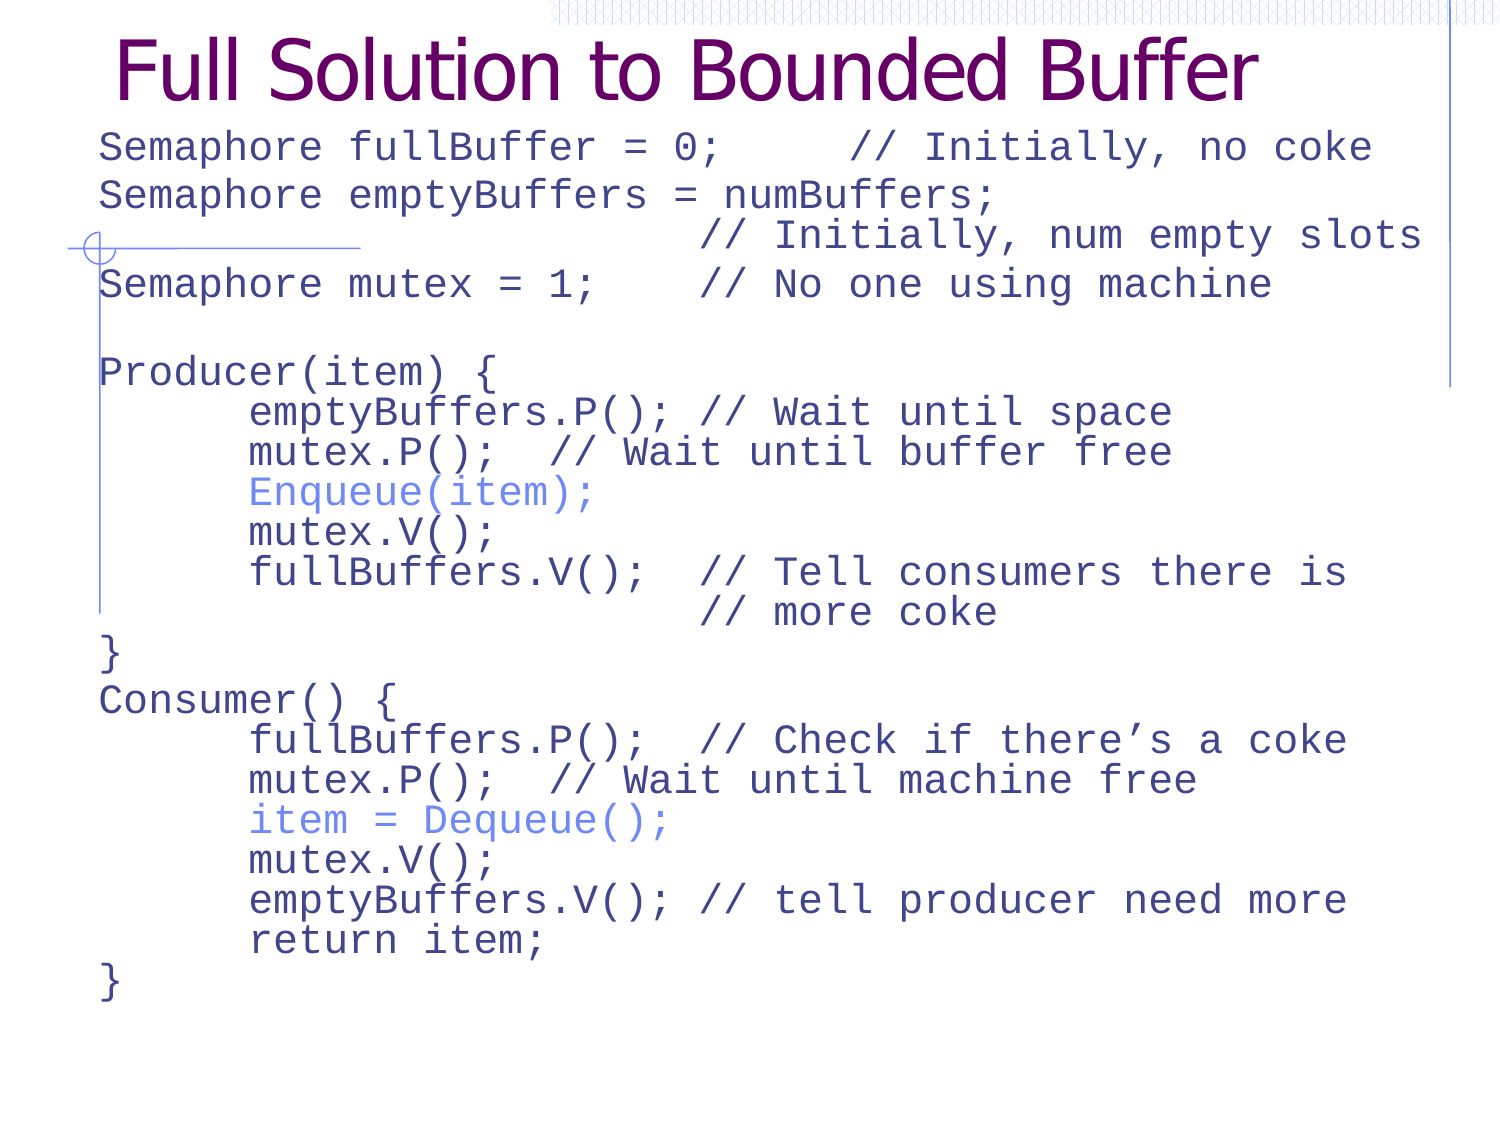

# Full Solution to Bounded Buffer
	Semaphore fullBuffer = 0; 	// Initially, no coke
	Semaphore emptyBuffers = numBuffers;
				// Initially, num empty slots
	Semaphore mutex = 1;	// No one using machine
Producer(item) {
	emptyBuffers.P();	// Wait until space
	mutex.P();	// Wait until buffer free
	Enqueue(item);
	mutex.V();
	fullBuffers.V();	// Tell consumers there is
				// more coke
}
	Consumer() {
	fullBuffers.P();	// Check if there’s a coke
	mutex.P();	// Wait until machine free
	item = Dequeue();
	mutex.V();
	emptyBuffers.V();	// tell producer need more
	return item;
}